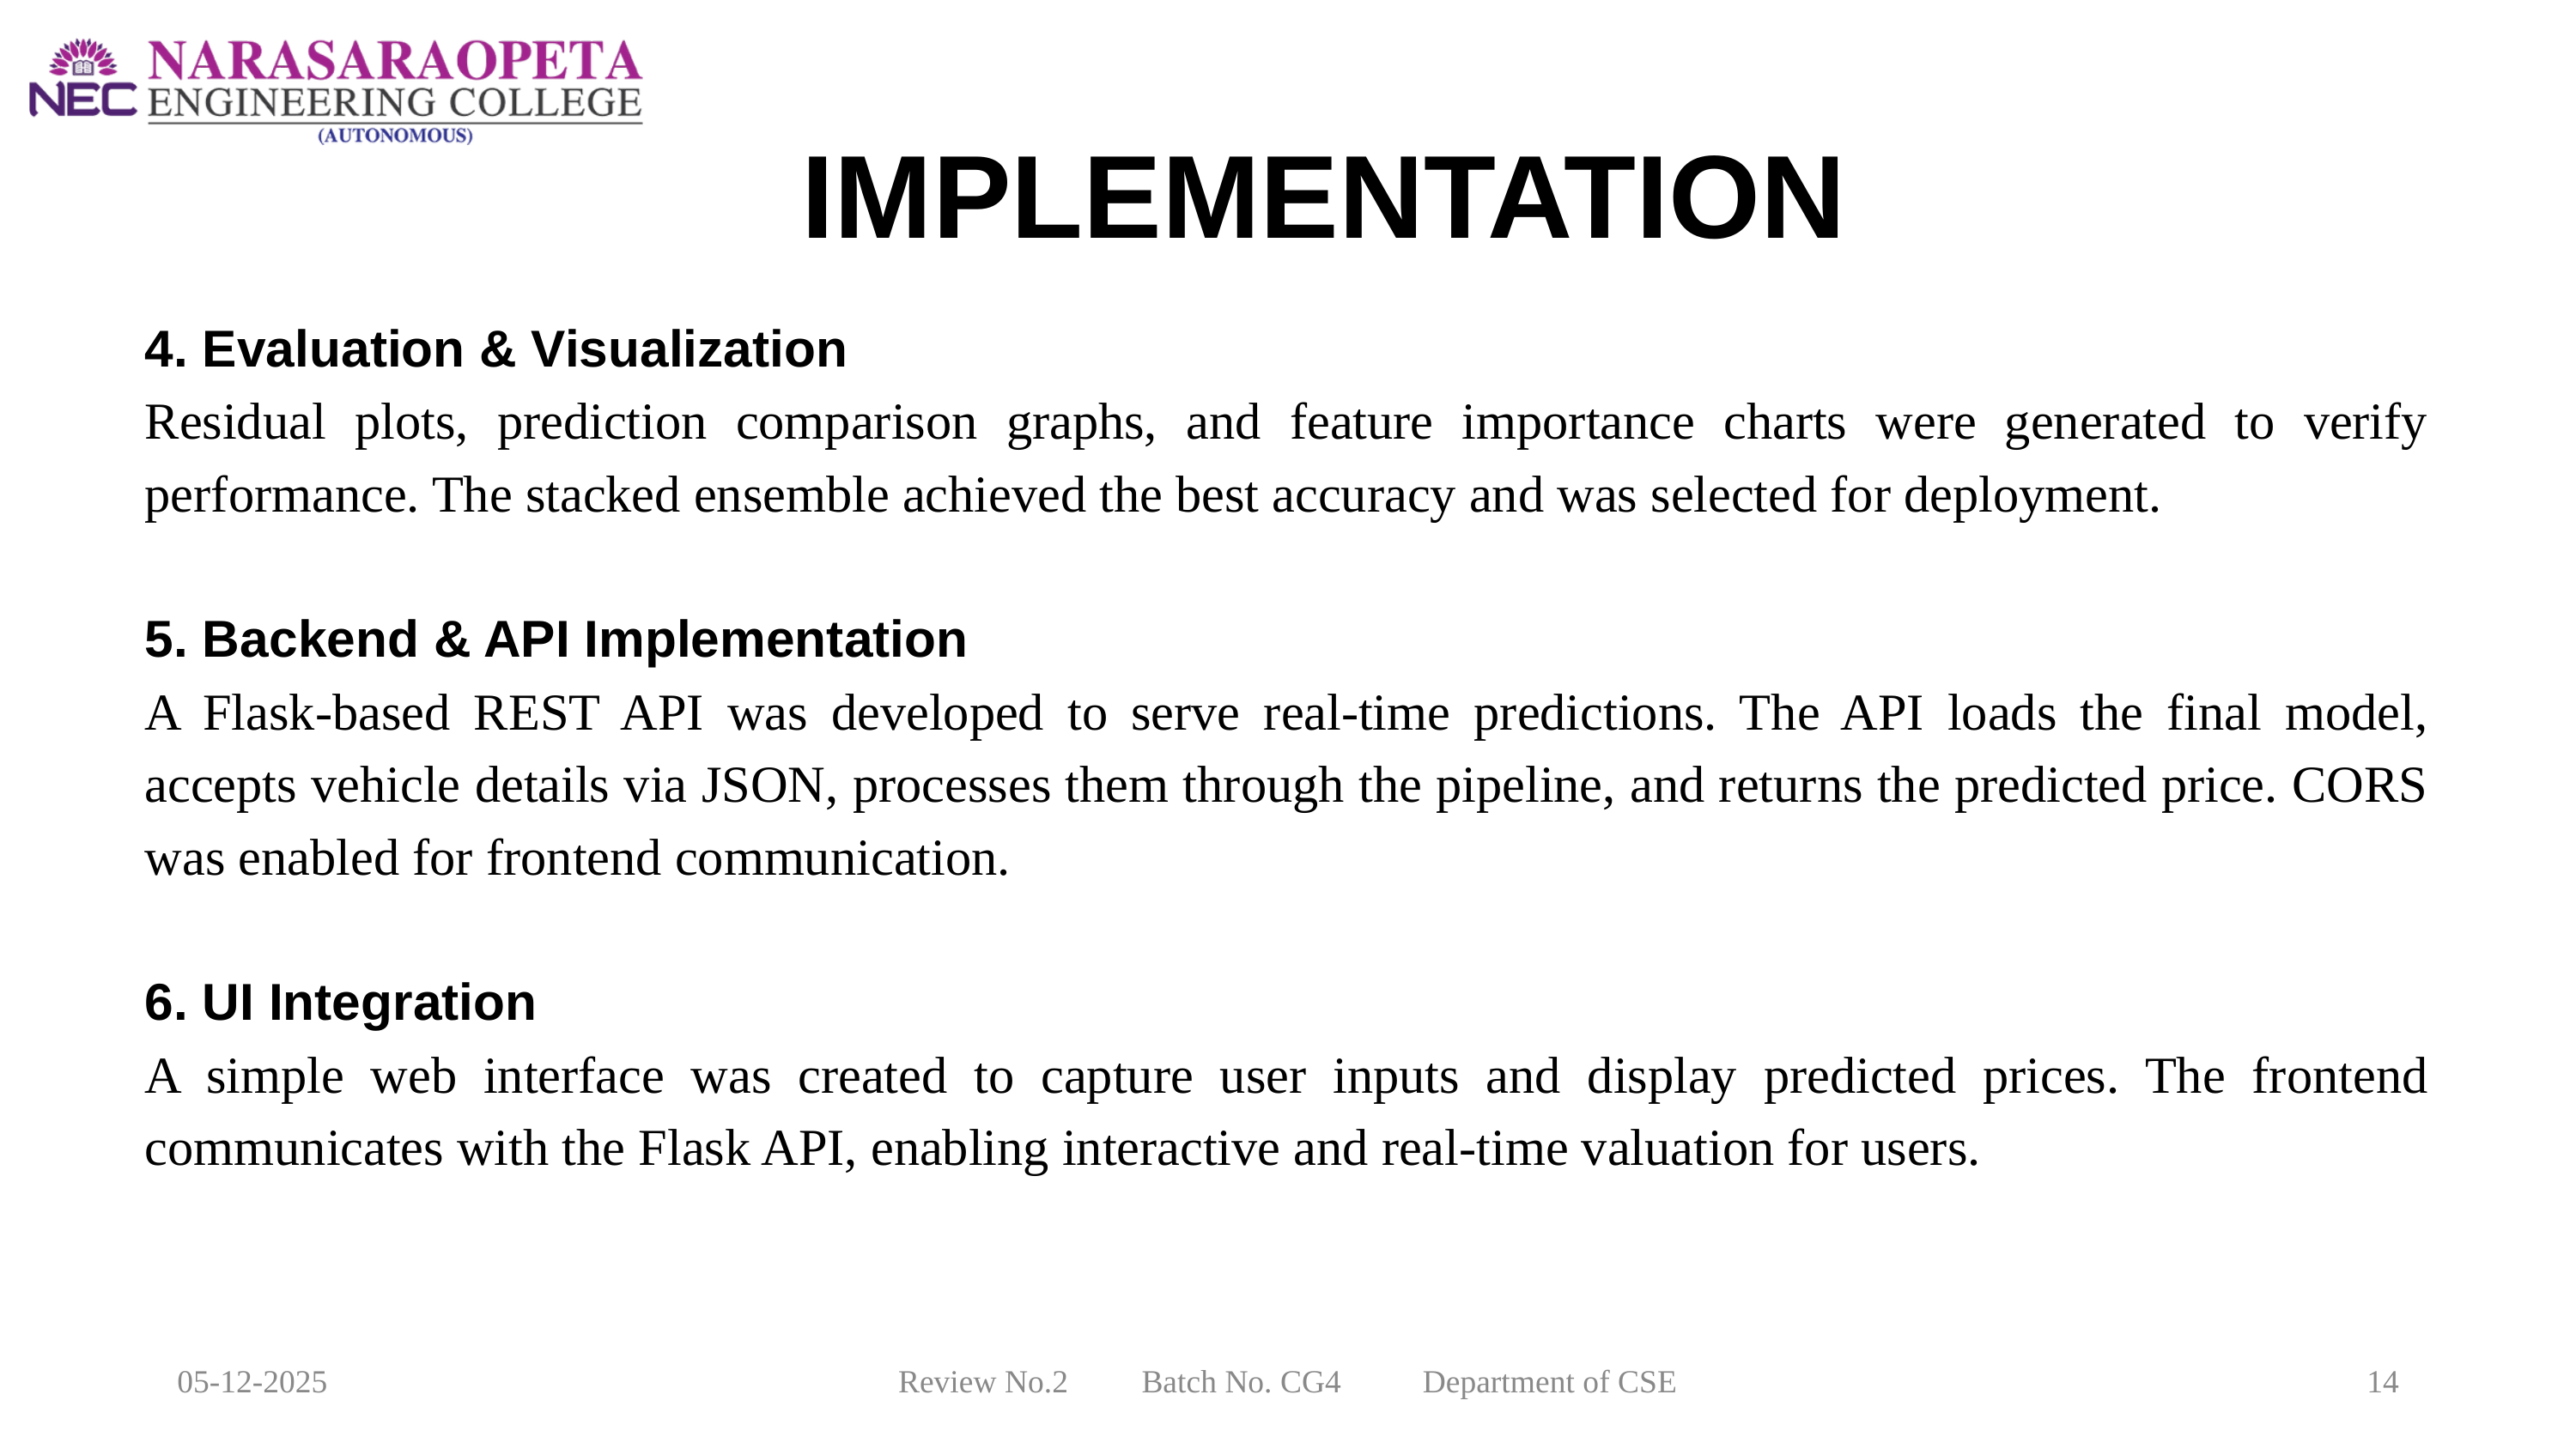

IMPLEMENTATION
4. Evaluation & Visualization
Residual plots, prediction comparison graphs, and feature importance charts were generated to verify performance. The stacked ensemble achieved the best accuracy and was selected for deployment.

5. Backend & API Implementation
A Flask-based REST API was developed to serve real-time predictions. The API loads the final model, accepts vehicle details via JSON, processes them through the pipeline, and returns the predicted price. CORS was enabled for frontend communication.

6. UI Integration
A simple web interface was created to capture user inputs and display predicted prices. The frontend communicates with the Flask API, enabling interactive and real-time valuation for users.

05-12-2025

Review No.2         Batch No. CG4          Department of CSE

14